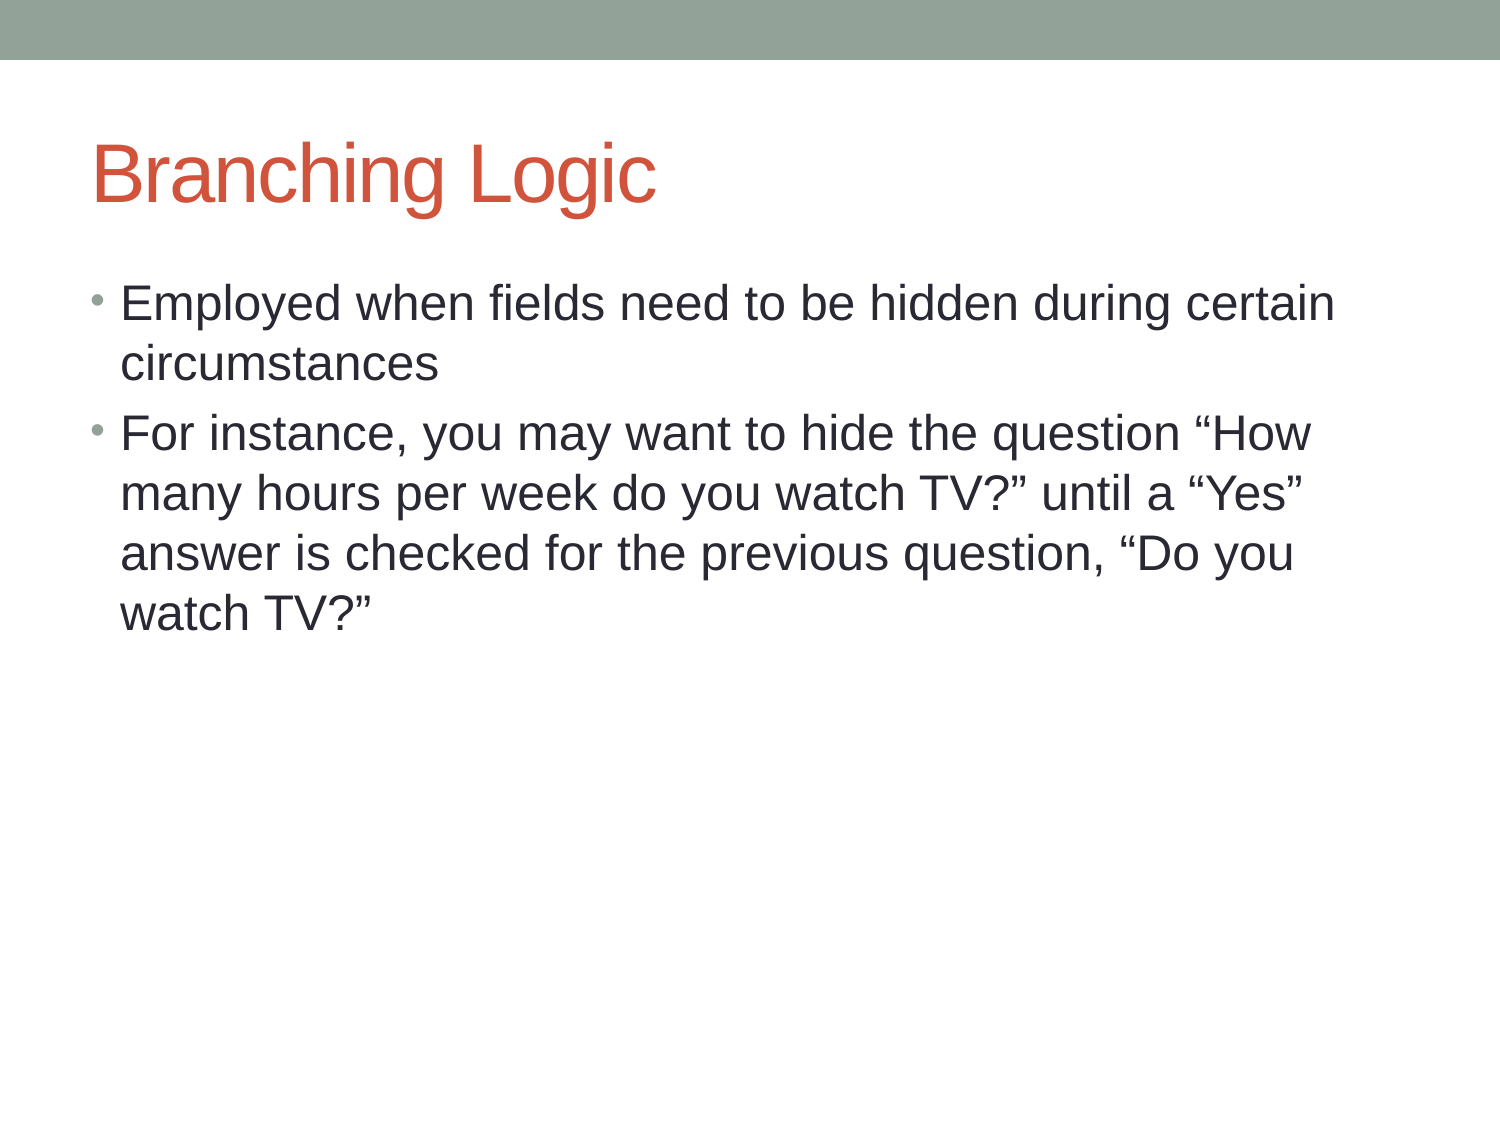

# Branching Logic
Employed when fields need to be hidden during certain circumstances
For instance, you may want to hide the question “How many hours per week do you watch TV?” until a “Yes” answer is checked for the previous question, “Do you watch TV?”